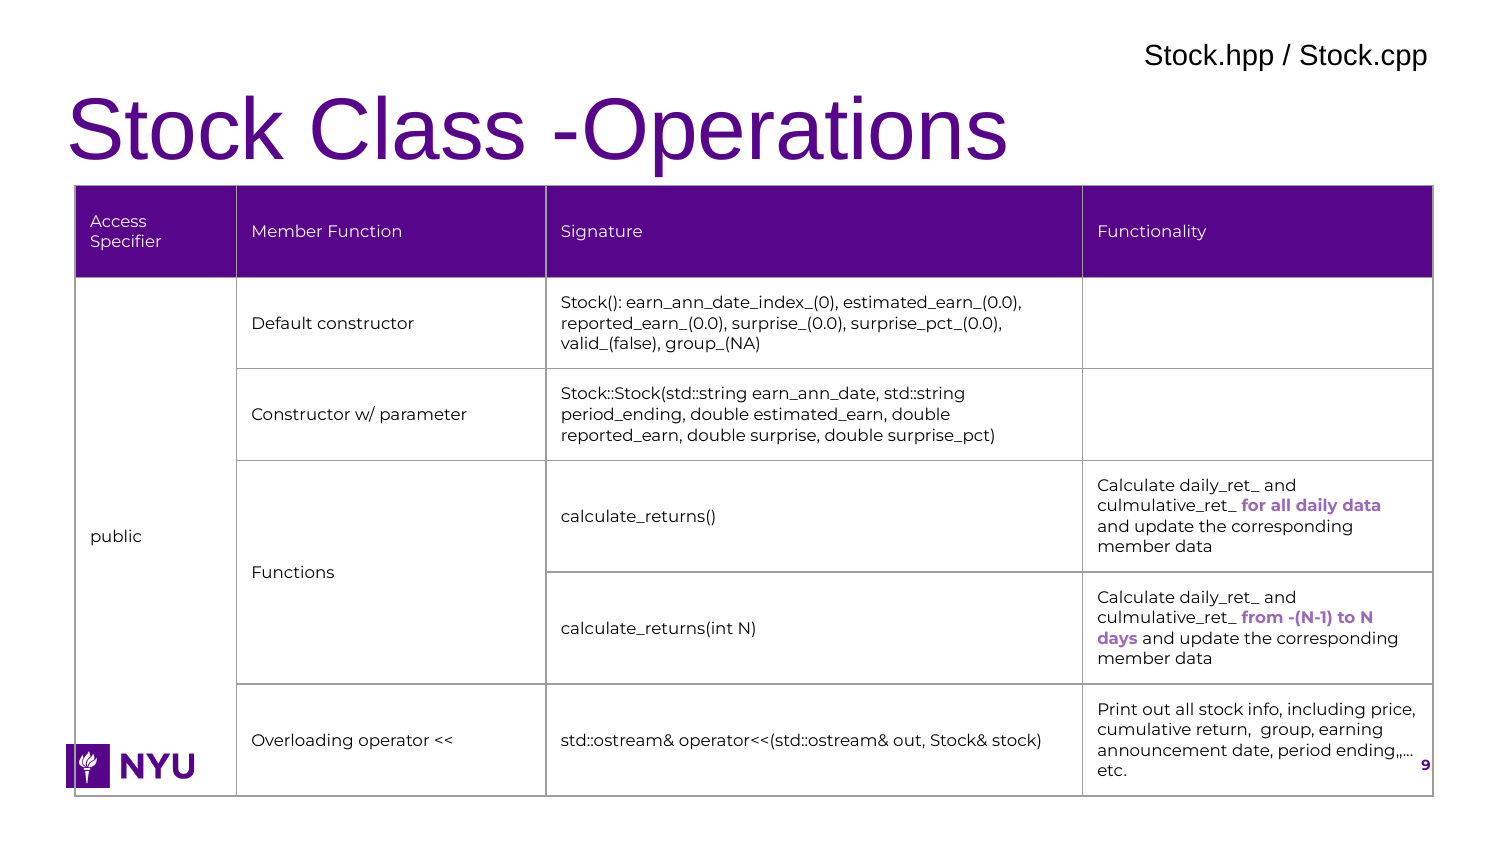

Stock.hpp / Stock.cpp
# Stock Class -Operations
| Access Specifier | Member Function | Signature | Functionality |
| --- | --- | --- | --- |
| public | Default constructor | Stock(): earn\_ann\_date\_index\_(0), estimated\_earn\_(0.0), reported\_earn\_(0.0), surprise\_(0.0), surprise\_pct\_(0.0), valid\_(false), group\_(NA) |  |
|  | Constructor w/ parameter | Stock::Stock(std::string earn\_ann\_date, std::string period\_ending, double estimated\_earn, double reported\_earn, double surprise, double surprise\_pct) |  |
|  | Functions | calculate\_returns() | Calculate daily\_ret\_ and culmulative\_ret\_ for all daily data and update the corresponding member data |
|  |  | calculate\_returns(int N) | Calculate daily\_ret\_ and culmulative\_ret\_ from -(N-1) to N days and update the corresponding member data |
|  | Overloading operator << | std::ostream& operator<<(std::ostream& out, Stock& stock) | Print out all stock info, including price, cumulative return, group, earning announcement date, period ending,,... etc. |